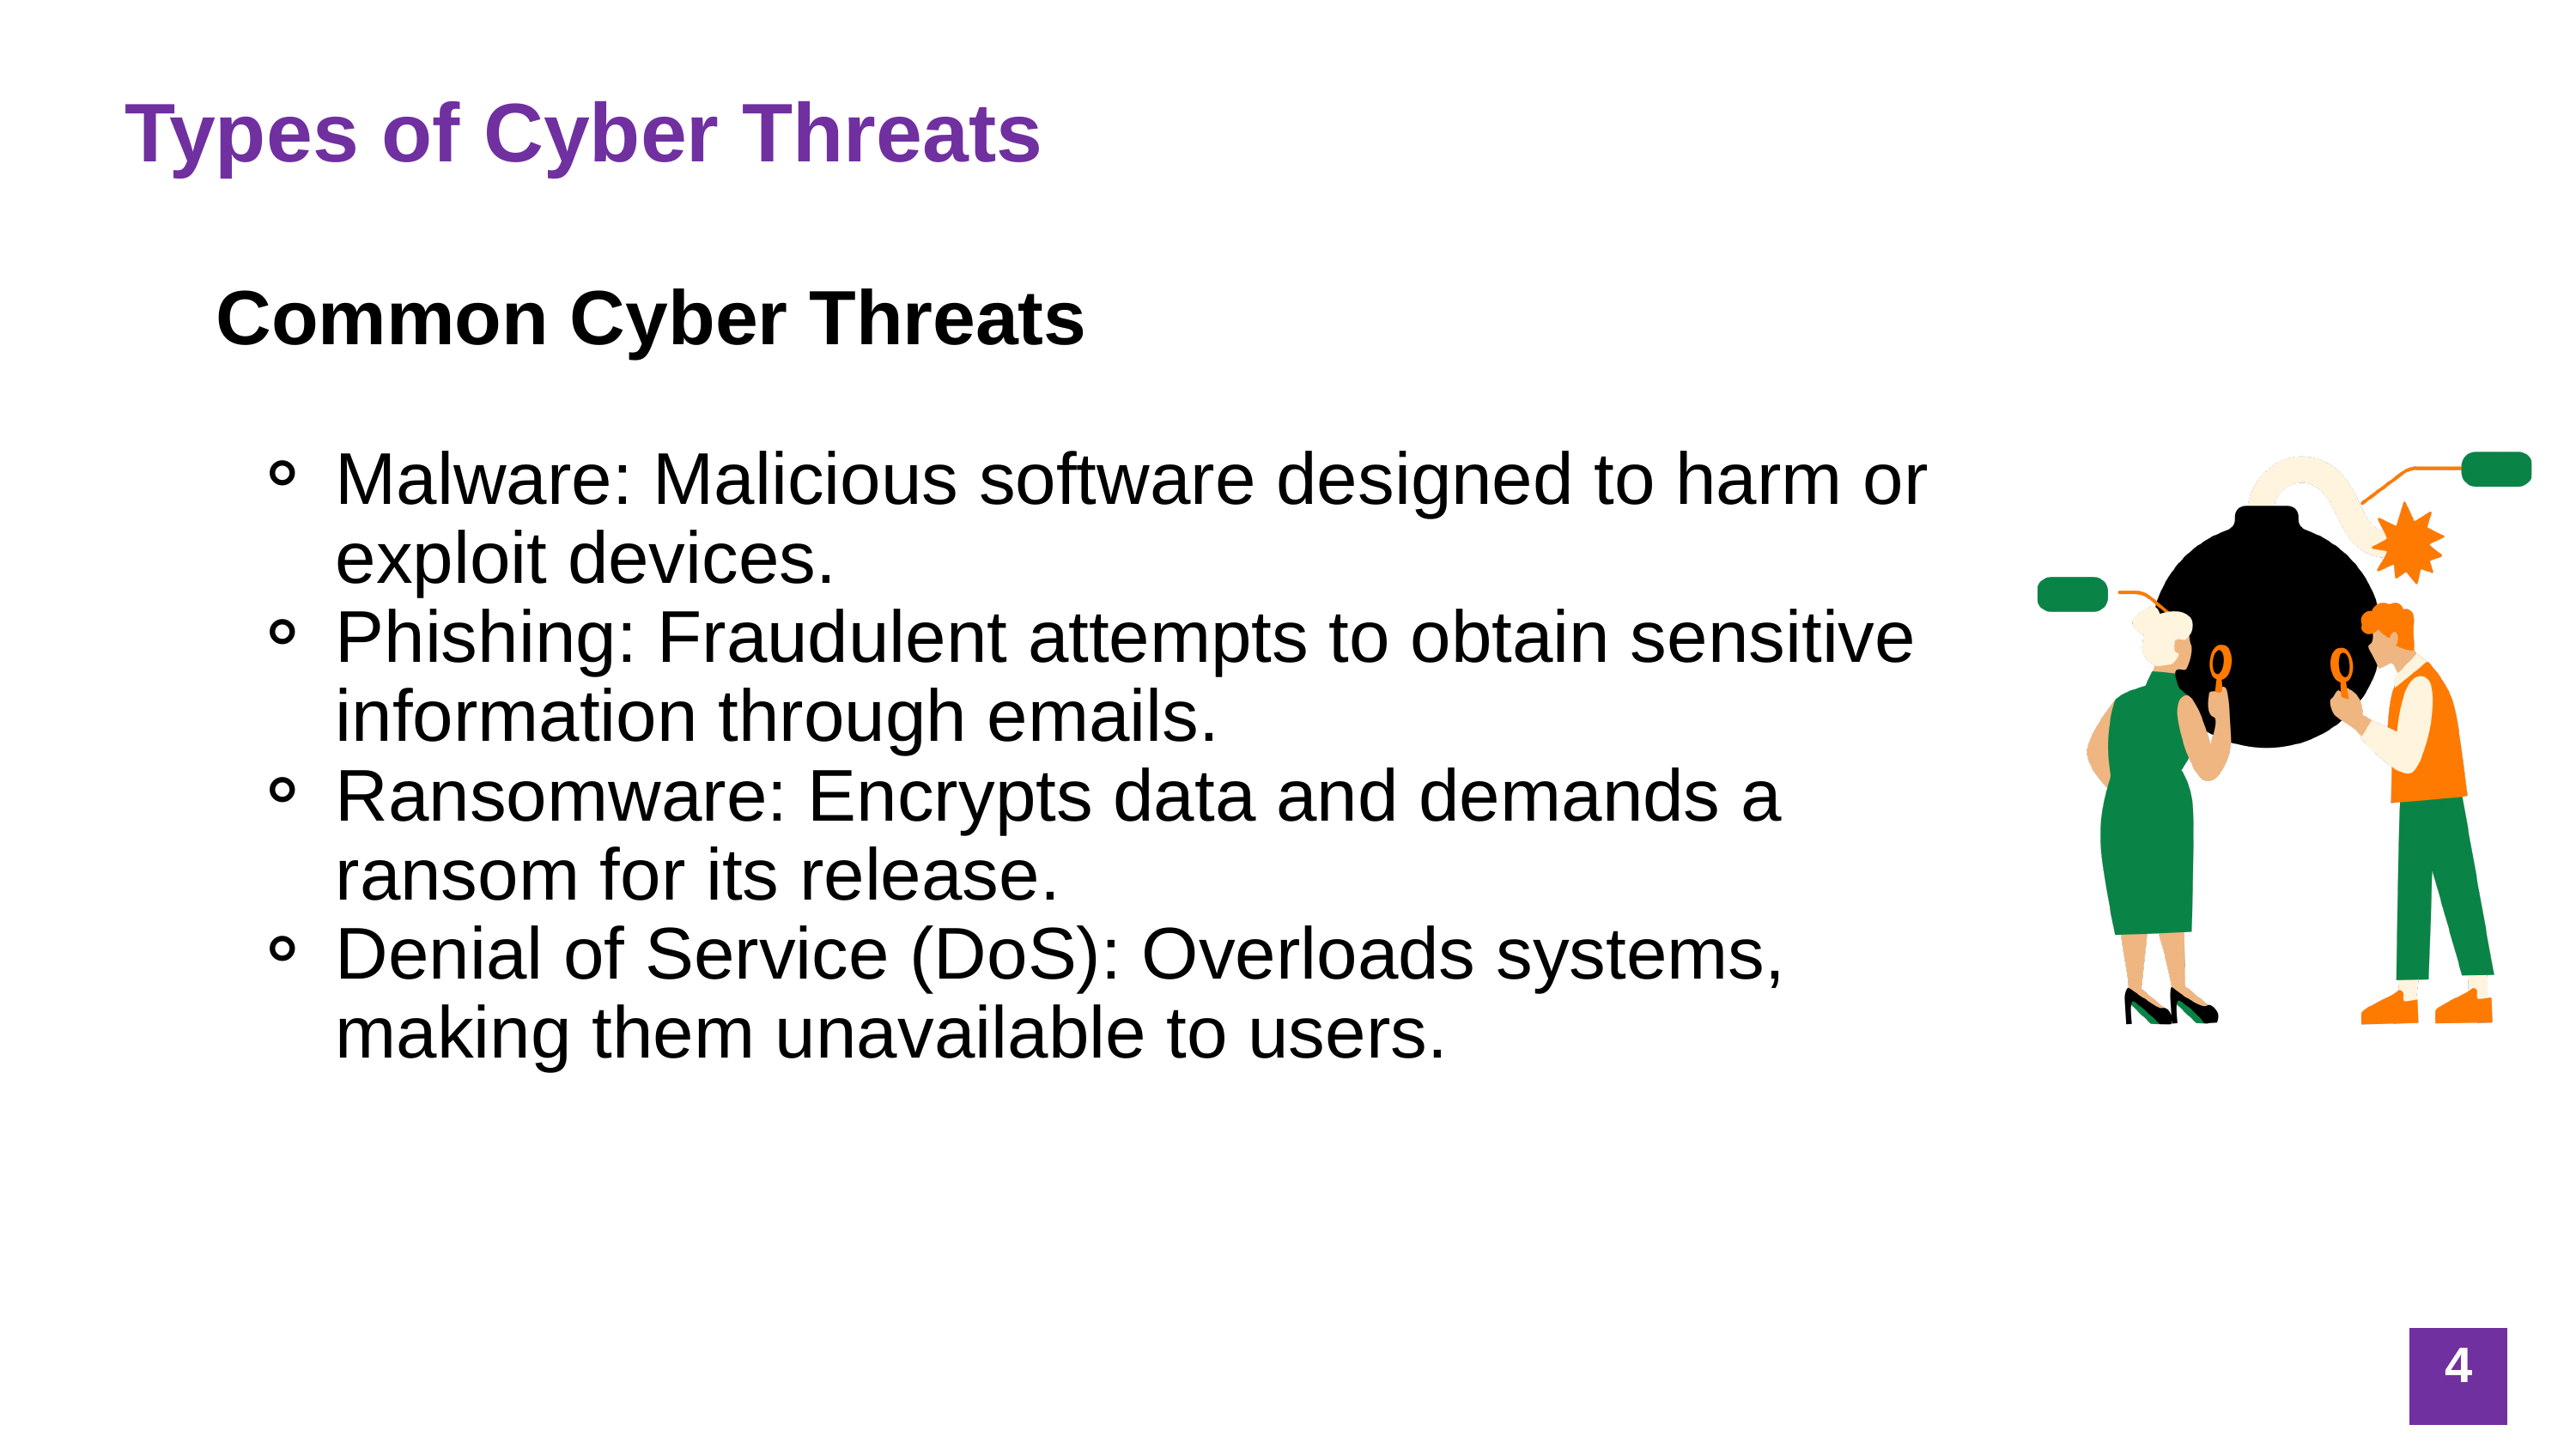

Types of Cyber Threats
Common Cyber Threats
Malware: Malicious software designed to harm or exploit devices.
Phishing: Fraudulent attempts to obtain sensitive information through emails.
Ransomware: Encrypts data and demands a ransom for its release.
Denial of Service (DoS): Overloads systems, making them unavailable to users.

4